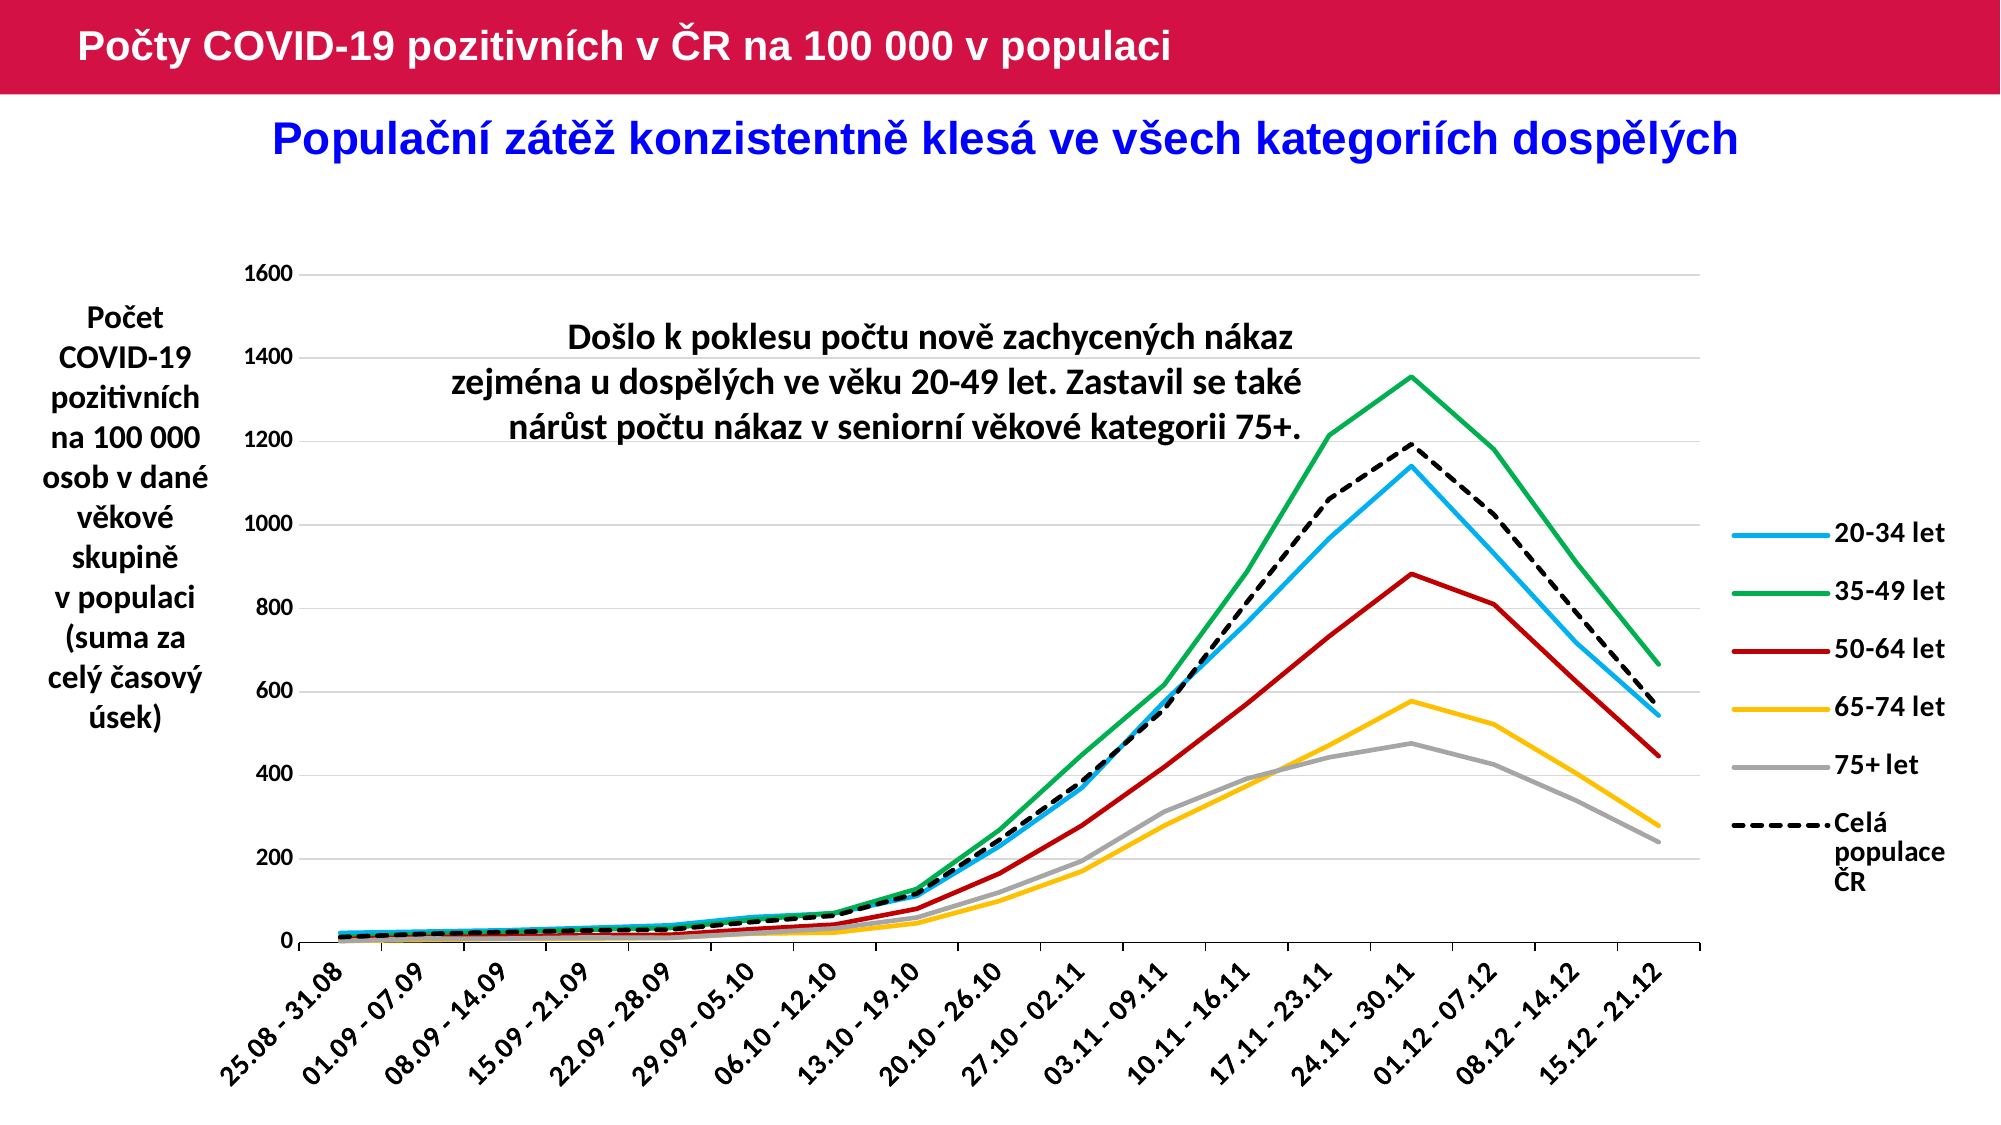

# Počty COVID-19 pozitivních v ČR na 100 000 v populaci
Populační zátěž konzistentně klesá ve všech kategoriích dospělých

### Chart

| Category | 20-34 let | 35-49 let | 50-64 let | 65-74 let | 75+ let | Celá populace ČR |
|---|---|---|---|---|---|---|
| 25.08 - 31.08 | 22.885233852982 | 13.363819711792 | 8.004909677935 | 3.633285533725 | 3.353659594299 | 12.895054718482 |
| 01.09 - 07.09 | 25.910925828737 | 20.559722633526 | 12.838062691029 | 6.184315802086 | 9.367118177181 | 20.501268153877 |
| 08.09 - 14.09 | 29.211680711378 | 24.63212923209 | 14.650495070939 | 8.735346070447 | 9.251474742895 | 24.958471850048 |
| 15.09 - 21.09 | 34.877976593246 | 30.800046022148 | 17.620870360236 | 9.353777650655 | 12.14256060005 | 28.724201597547 |
| 22.09 - 28.09 | 41.039385707511 | 34.595687123722 | 18.426395862418 | 10.977160548703 | 10.986126257188 | 30.938787081808 |
| 29.09 - 05.10 | 60.788902421983 | 54.127423625572 | 31.969293367856 | 21.258585569672 | 22.319182817235 | 49.057273385532 |
| 06.10 - 12.10 | 70.03101609338 | 70.7728913731 | 42.843887647316 | 23.65500794298 | 33.883526245855 | 64.503306320062 |
| 13.10 - 19.10 | 111.785565358797 | 128.577342315823 | 80.804276937653 | 46.15045667307 | 59.903298960249 | 117.298276725444 |
| 20.10 - 26.10 | 230.722766296652 | 269.648669924328 | 165.384454666786 | 99.490180466065 | 120.269171657644 | 245.940463906134 |
| 27.10 - 02.11 | 370.344697832394 | 449.427629183261 | 280.171838727753 | 170.532508242533 | 195.321760509386 | 386.057380937763 |
| 03.11 - 09.11 | 577.192003811271 | 617.898740993754 | 420.433966795231 | 279.917593991937 | 313.509350349879 | 558.757671739936 |
| 10.11 - 16.11 | 765.720120191487 | 887.349721277375 | 571.369307766625 | 374.92414550149 | 392.378172533065 | 814.66844244652 |
| 17.11 - 23.11 | 968.331457404308 | 1215.00053178513 | 733.582005768569 | 472.481727279403 | 443.60821392185 | 1062.63660698592 |
| 24.11 - 30.11 | 1141.73111390575 | 1356.03232146549 | 883.359403830575 | 578.310831442607 | 477.029166430561 | 1194.17550935699 |
| 01.12 - 07.12 | 932.188191439382 | 1181.86774800264 | 810.560036570857 | 522.806597118881 | 426.492985647493 | 1025.7081604298 |
| 08.12 - 14.12 | 718.354287625579 | 910.756174737082 | 625.238825725061 | 405.304596879239 | 339.991696801418 | 790.49488697064 |
| 15.12 - 21.12 | 543.634329171081 | 666.372240895107 | 446.462509584494 | 279.608378201832 | 240.422699881002 | 562.532745729984 |
Počet COVID-19 pozitivních na 100 000 osob v dané věkové skupině v populaci (suma za celý časový úsek)
Došlo k poklesu počtu nově zachycených nákaz
zejména u dospělých ve věku 20-49 let. Zastavil se také nárůst počtu nákaz v seniorní věkové kategorii 75+.